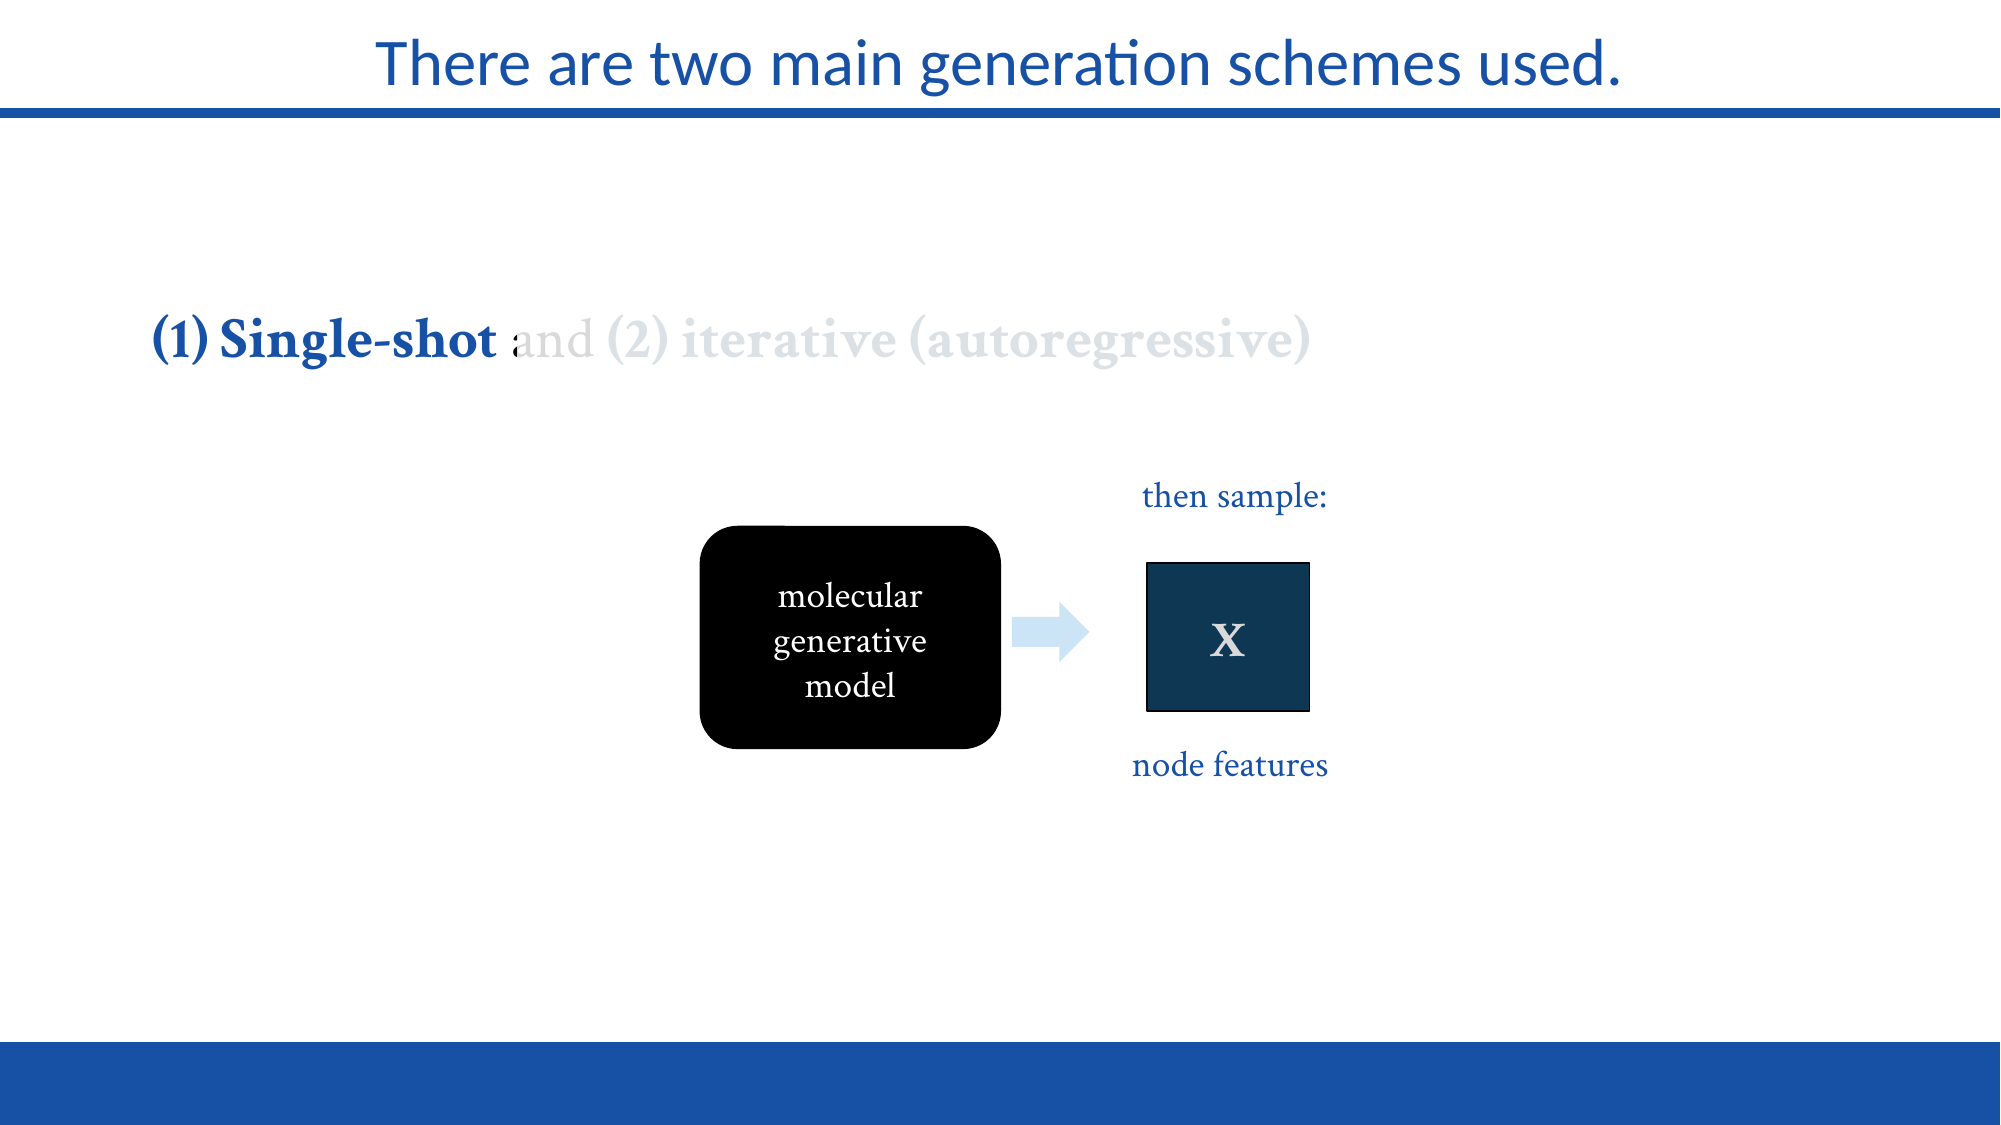

There are two main generation schemes used.

(1) Single-shot and (2) iterative (autoregressive)
then sample:
molecular generative model

X

node features

18